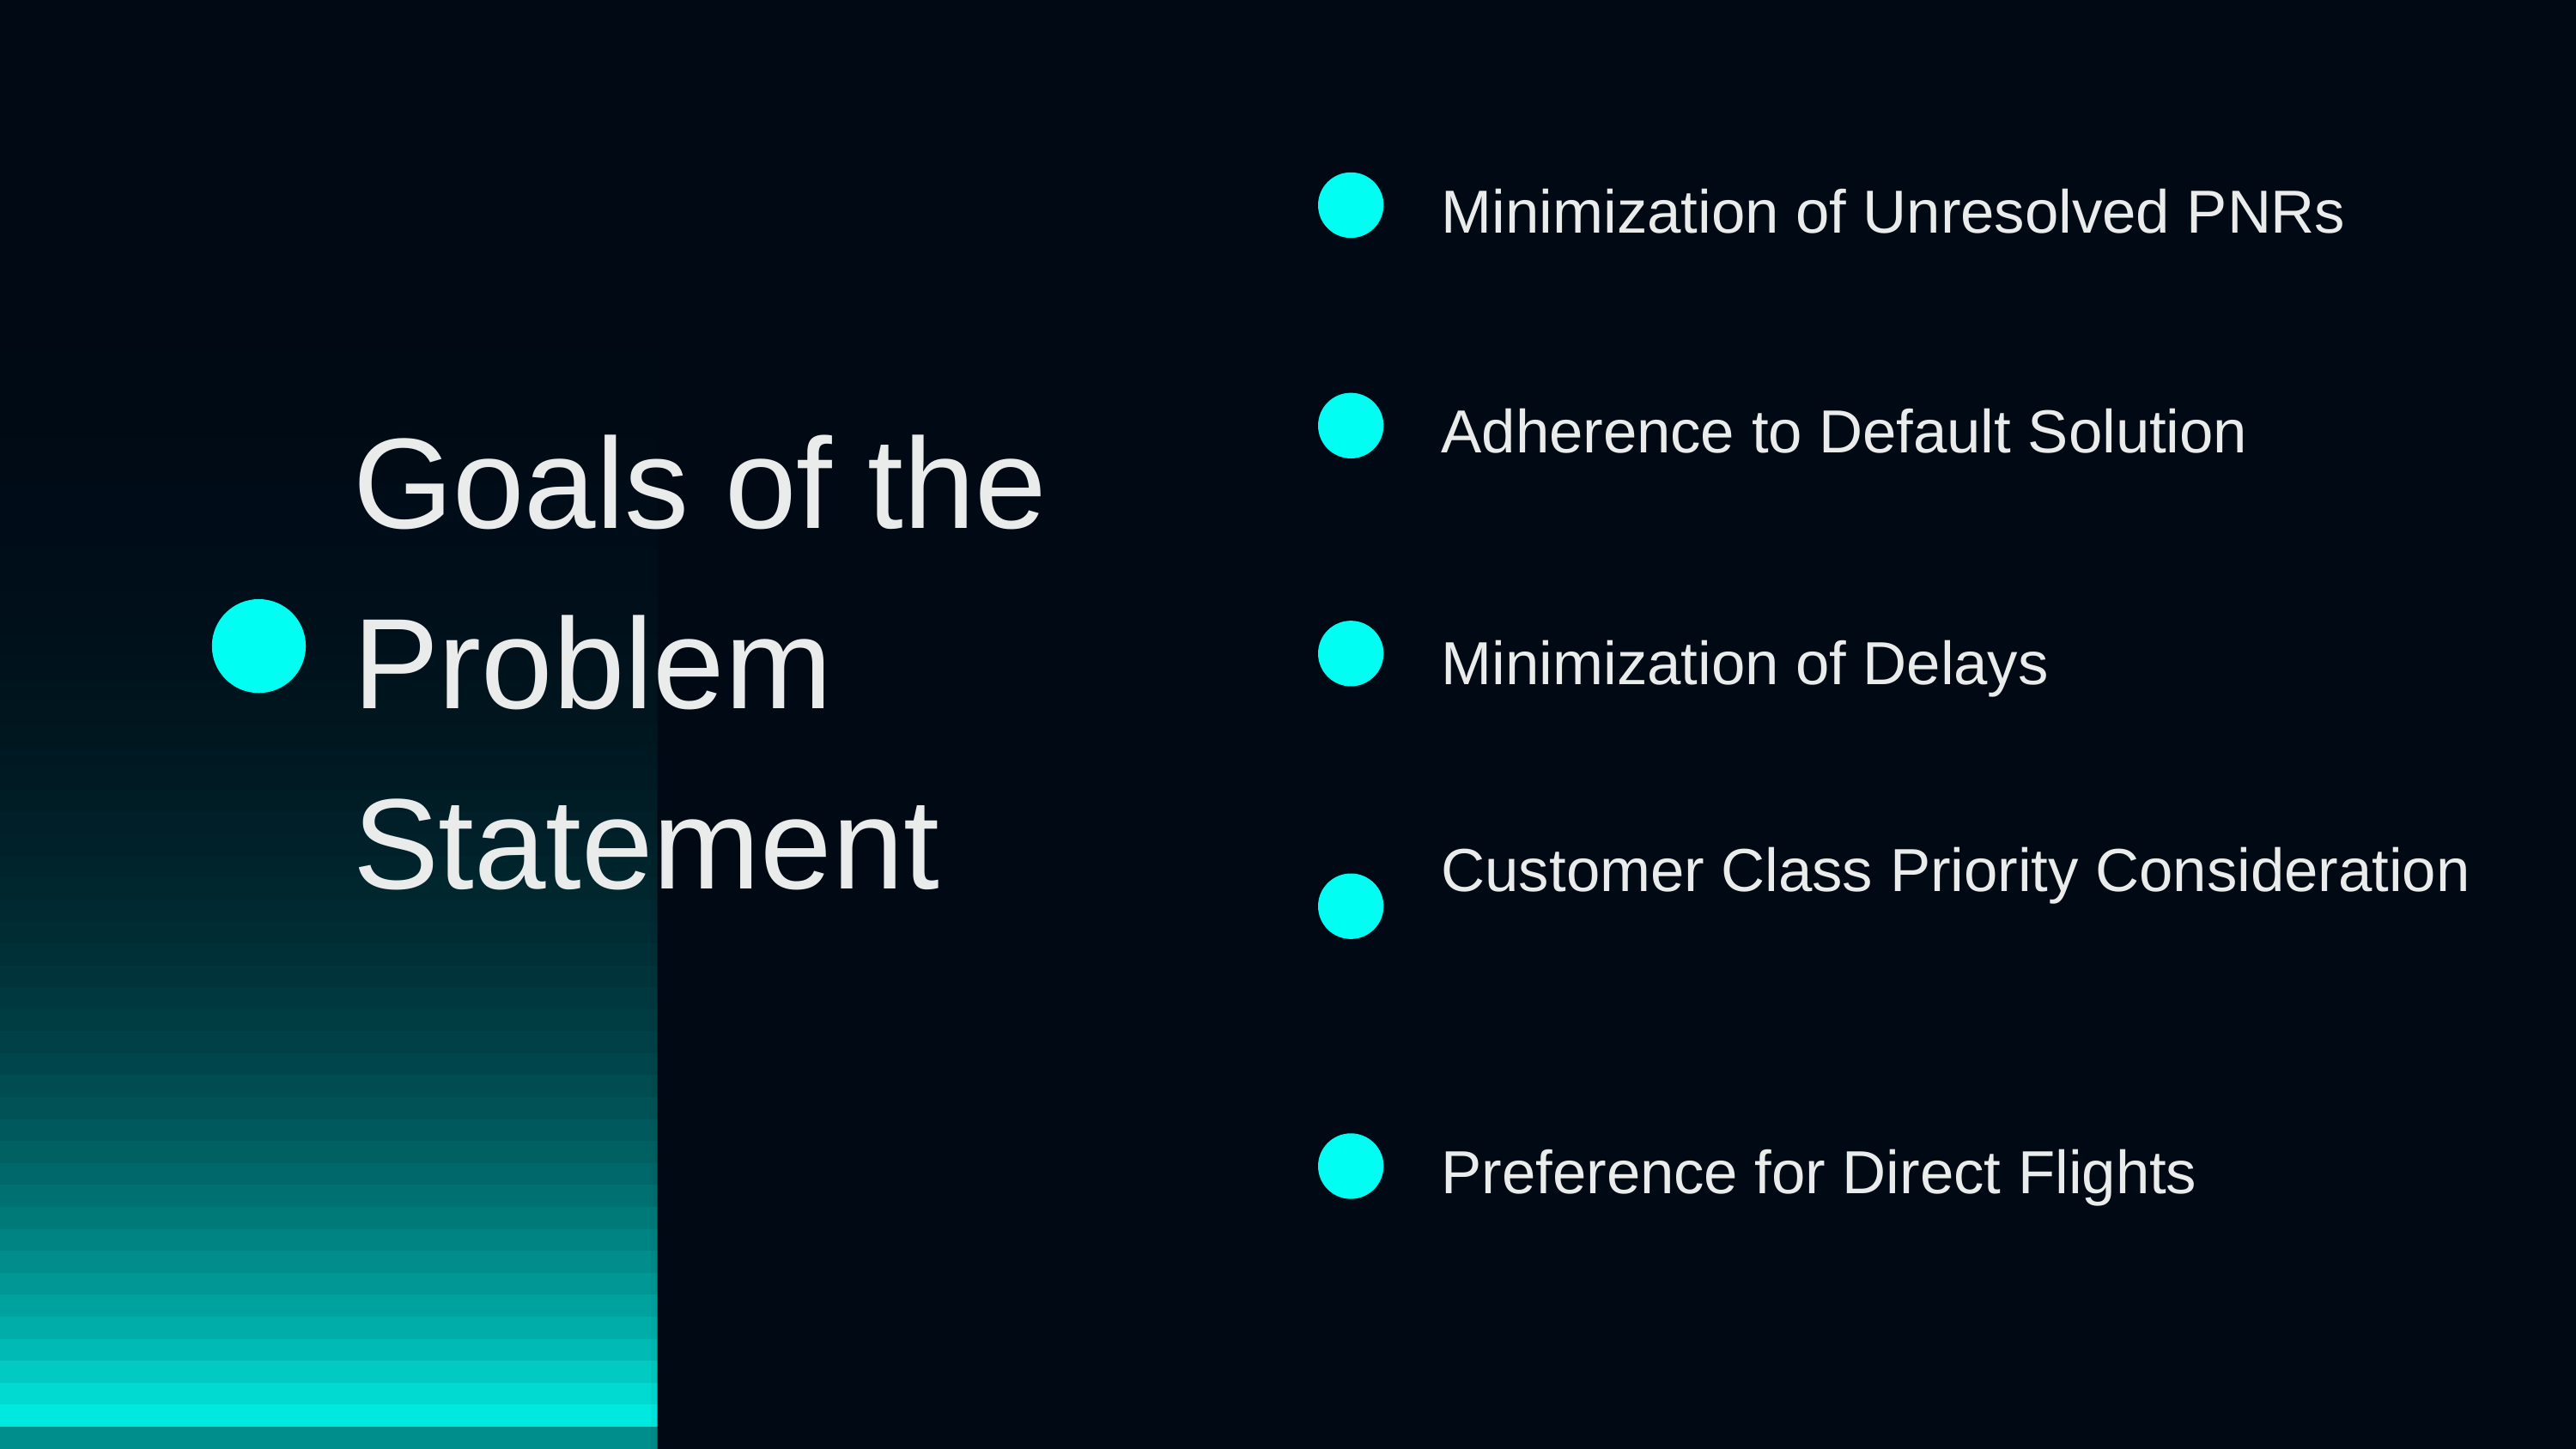

Minimization of Unresolved PNRs

Goals of the Problem Statement
Adherence to Default Solution

Minimization of Delays

Customer Class Priority Consideration

Preference for Direct Flights